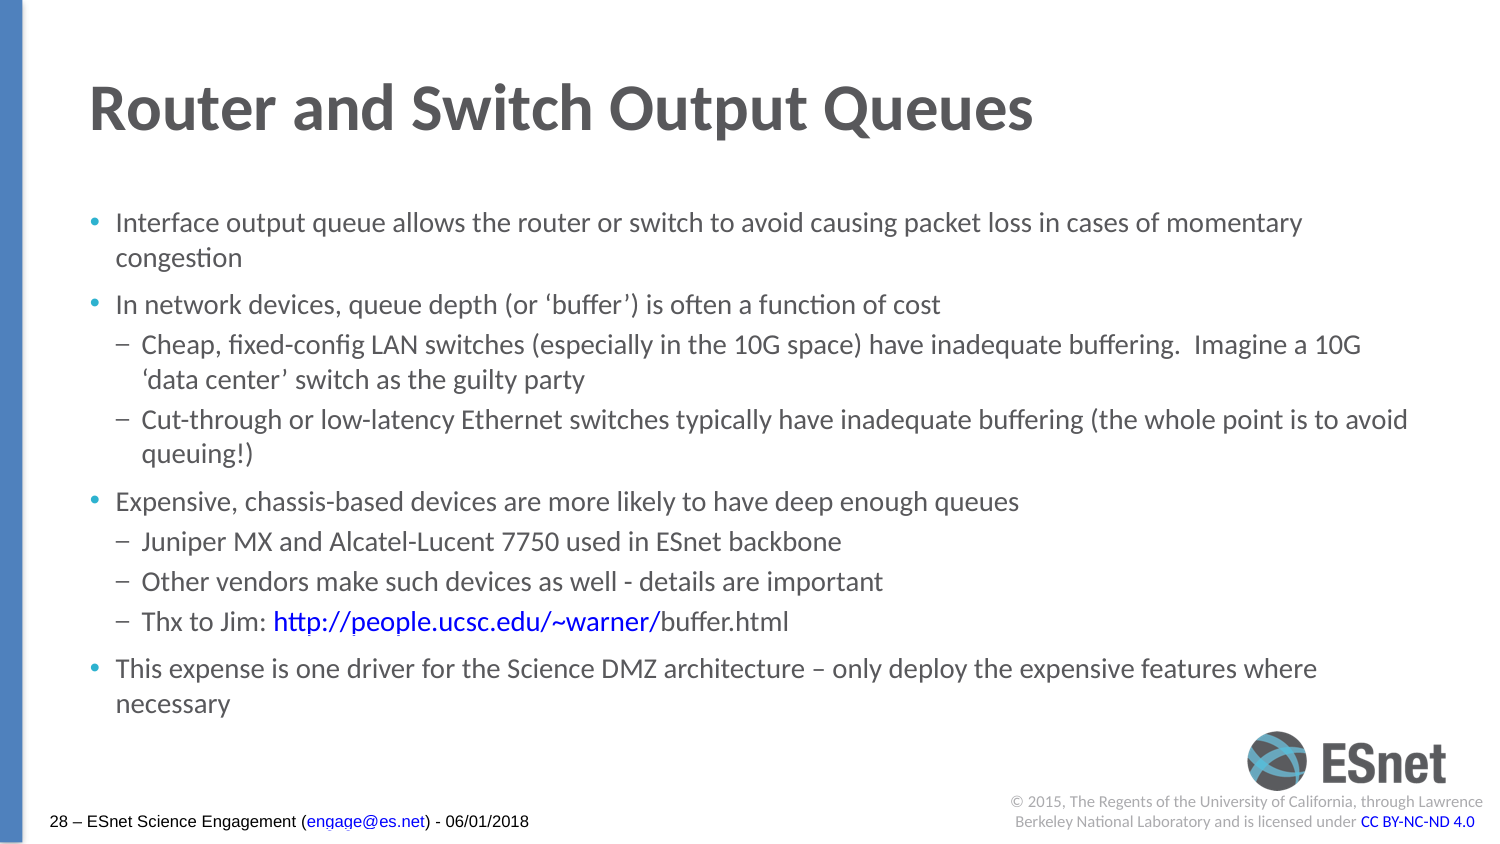

Router and Switch Output Queues
Interface output queue allows the router or switch to avoid causing packet loss in cases of momentary congestion
In network devices, queue depth (or ‘buffer’) is often a function of cost
Cheap, fixed-config LAN switches (especially in the 10G space) have inadequate buffering.  Imagine a 10G ‘data center’ switch as the guilty party
Cut-through or low-latency Ethernet switches typically have inadequate buffering (the whole point is to avoid queuing!)
Expensive, chassis-based devices are more likely to have deep enough queues
Juniper MX and Alcatel-Lucent 7750 used in ESnet backbone
Other vendors make such devices as well - details are important
Thx to Jim: http://people.ucsc.edu/~warner/buffer.html
This expense is one driver for the Science DMZ architecture – only deploy the expensive features where necessary

© 2015, The Regents of the University of California, through Lawrence Berkeley National Laboratory and is licensed under CC BY-NC-ND 4.0
28 – ESnet Science Engagement (engage@es.net) - 06/01/2018